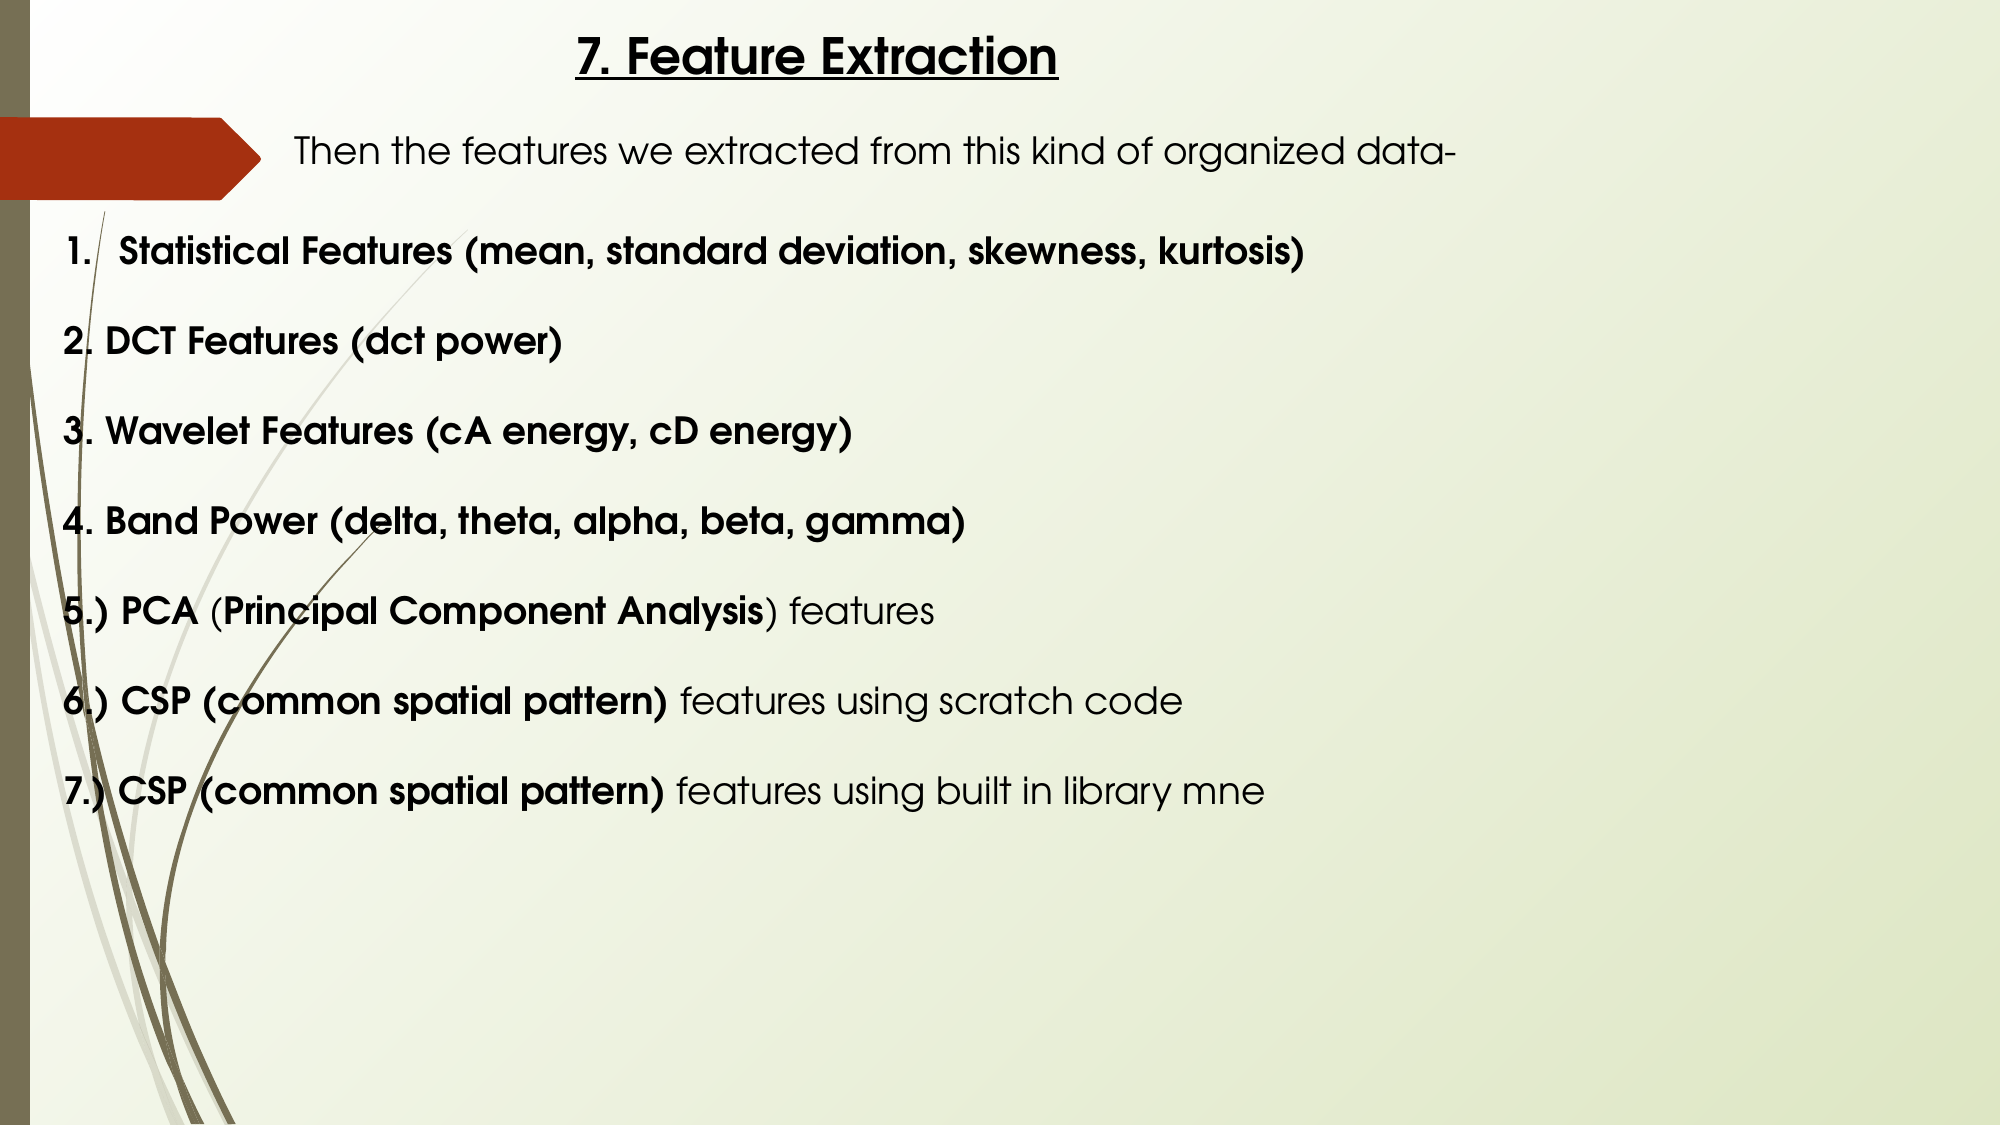

7. Feature Extraction
Then the features we extracted from this kind of organized data-

Statistical Features (mean, standard deviation, skewness, kurtosis)

2. DCT Features (dct power)

3. Wavelet Features (cA energy, cD energy)

4. Band Power (delta, theta, alpha, beta, gamma)

5.) PCA (Principal Component Analysis) features

6.) CSP (common spatial pattern) features using scratch code

7.) CSP (common spatial pattern) features using built in library mne